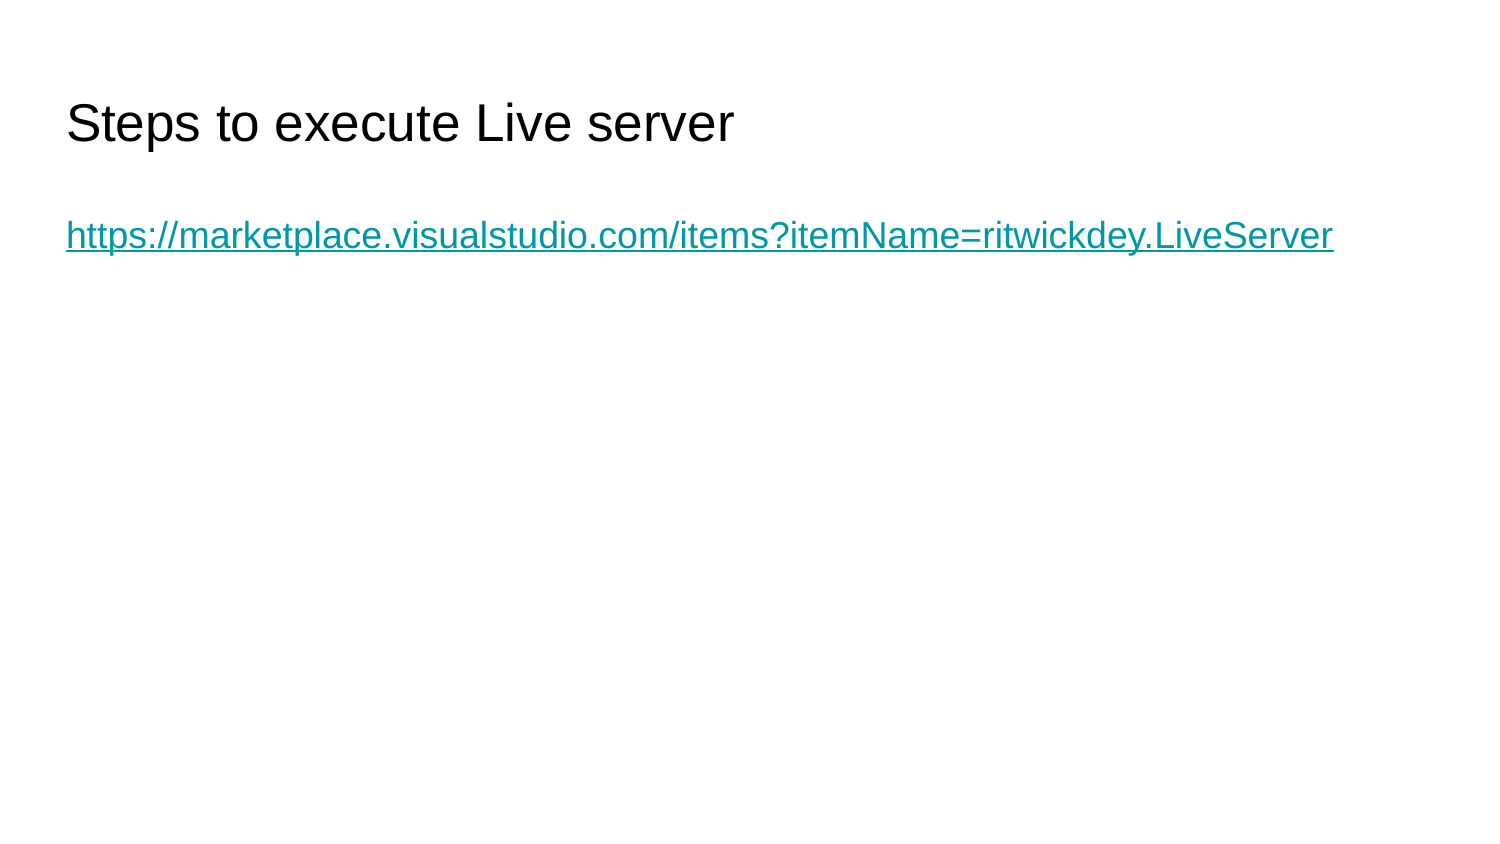

# Steps to execute Live server
https://marketplace.visualstudio.com/items?itemName=ritwickdey.LiveServer